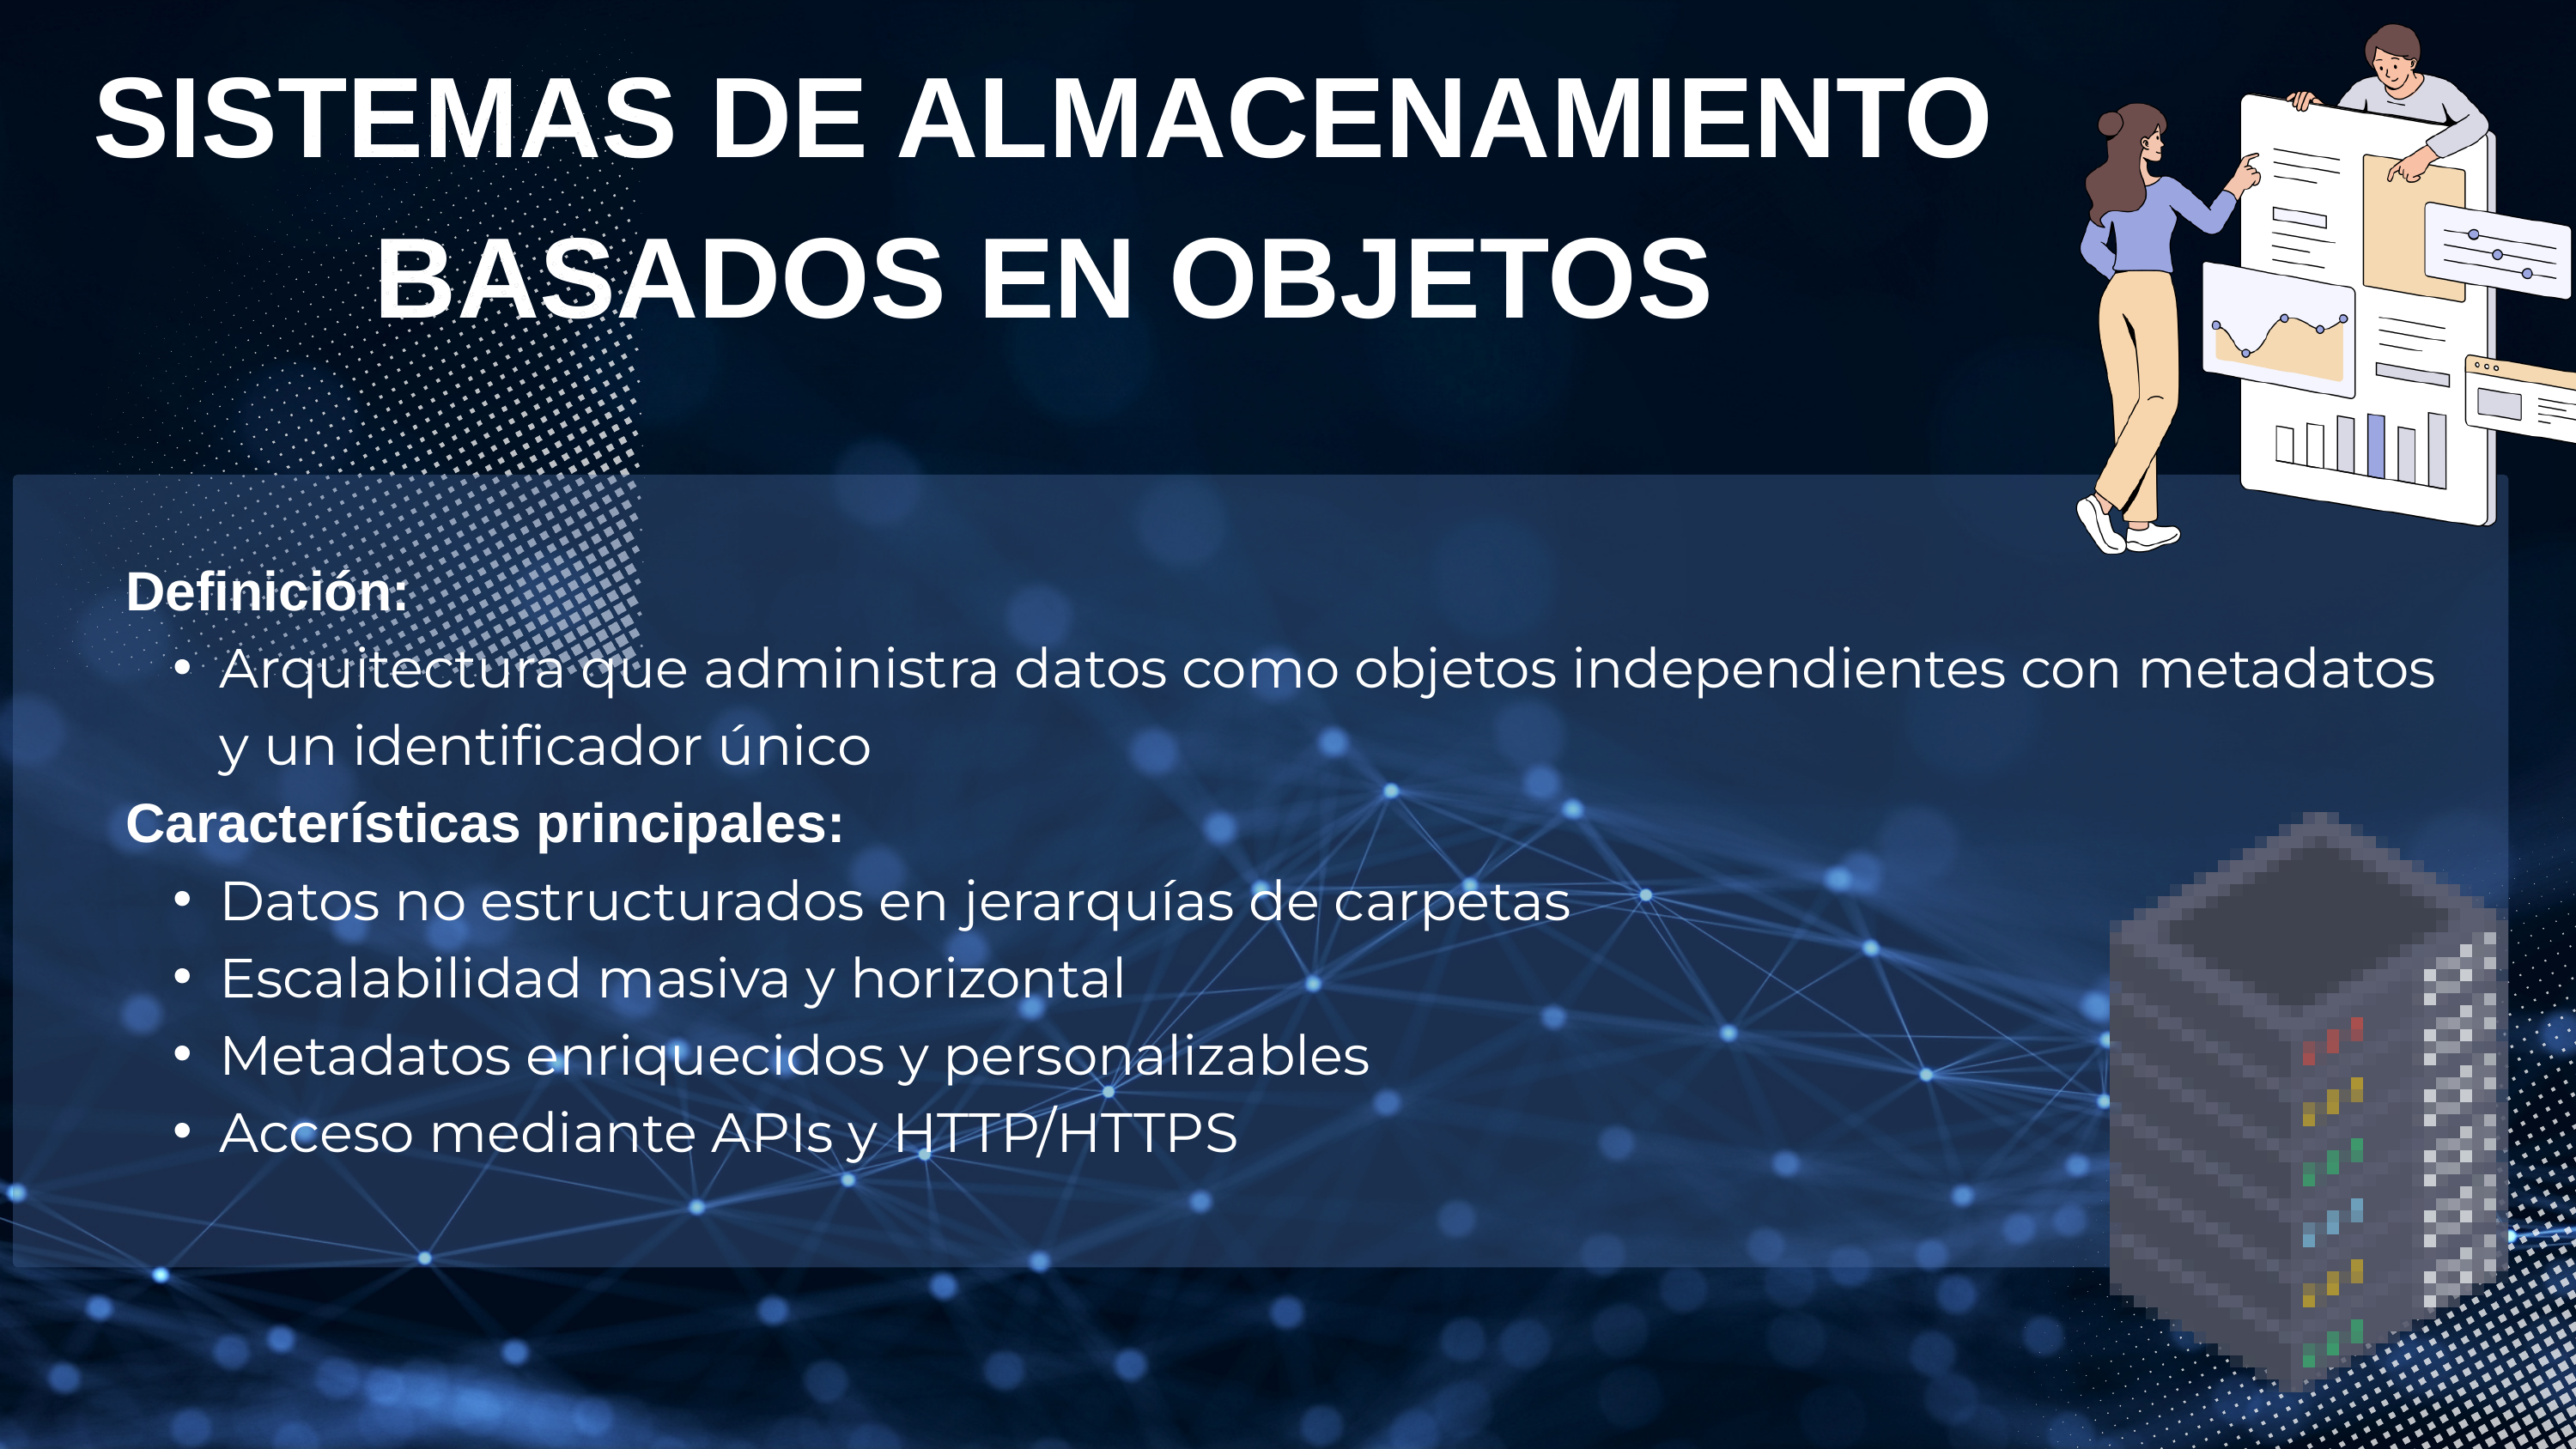

SISTEMAS DE ALMACENAMIENTO BASADOS EN OBJETOS

Definición:
Arquitectura que administra datos como objetos independientes con metadatos y un identificador único
Características principales:
Datos no estructurados en jerarquías de carpetas
Escalabilidad masiva y horizontal
Metadatos enriquecidos y personalizables
Acceso mediante APIs y HTTP/HTTPS